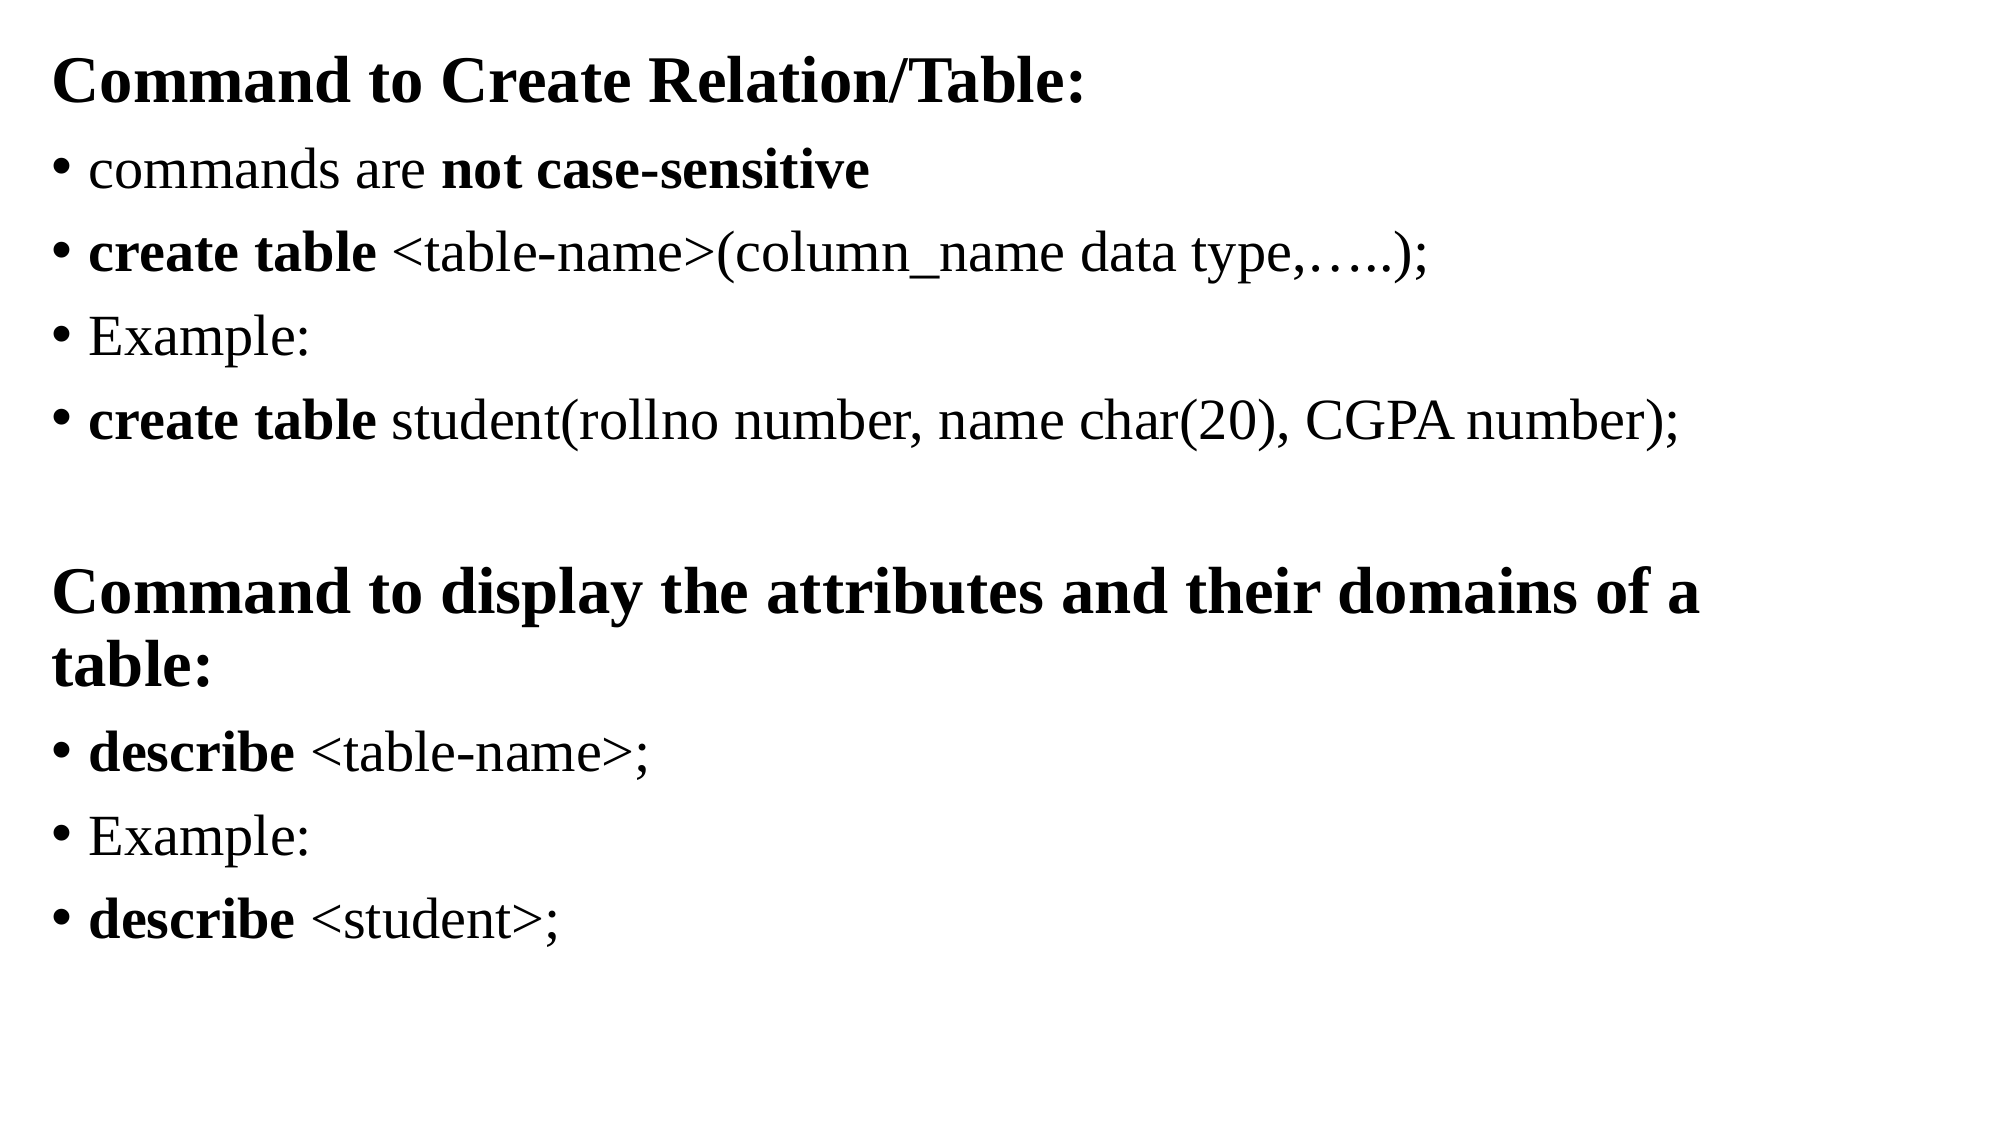

Command to Create Relation/Table:
commands are not case-sensitive
create table <table-name>(column_name data type,…..);
Example:
create table student(rollno number, name char(20), CGPA number);

Command to display the attributes and their domains of a table:
describe <table-name>;
Example:
describe <student>;